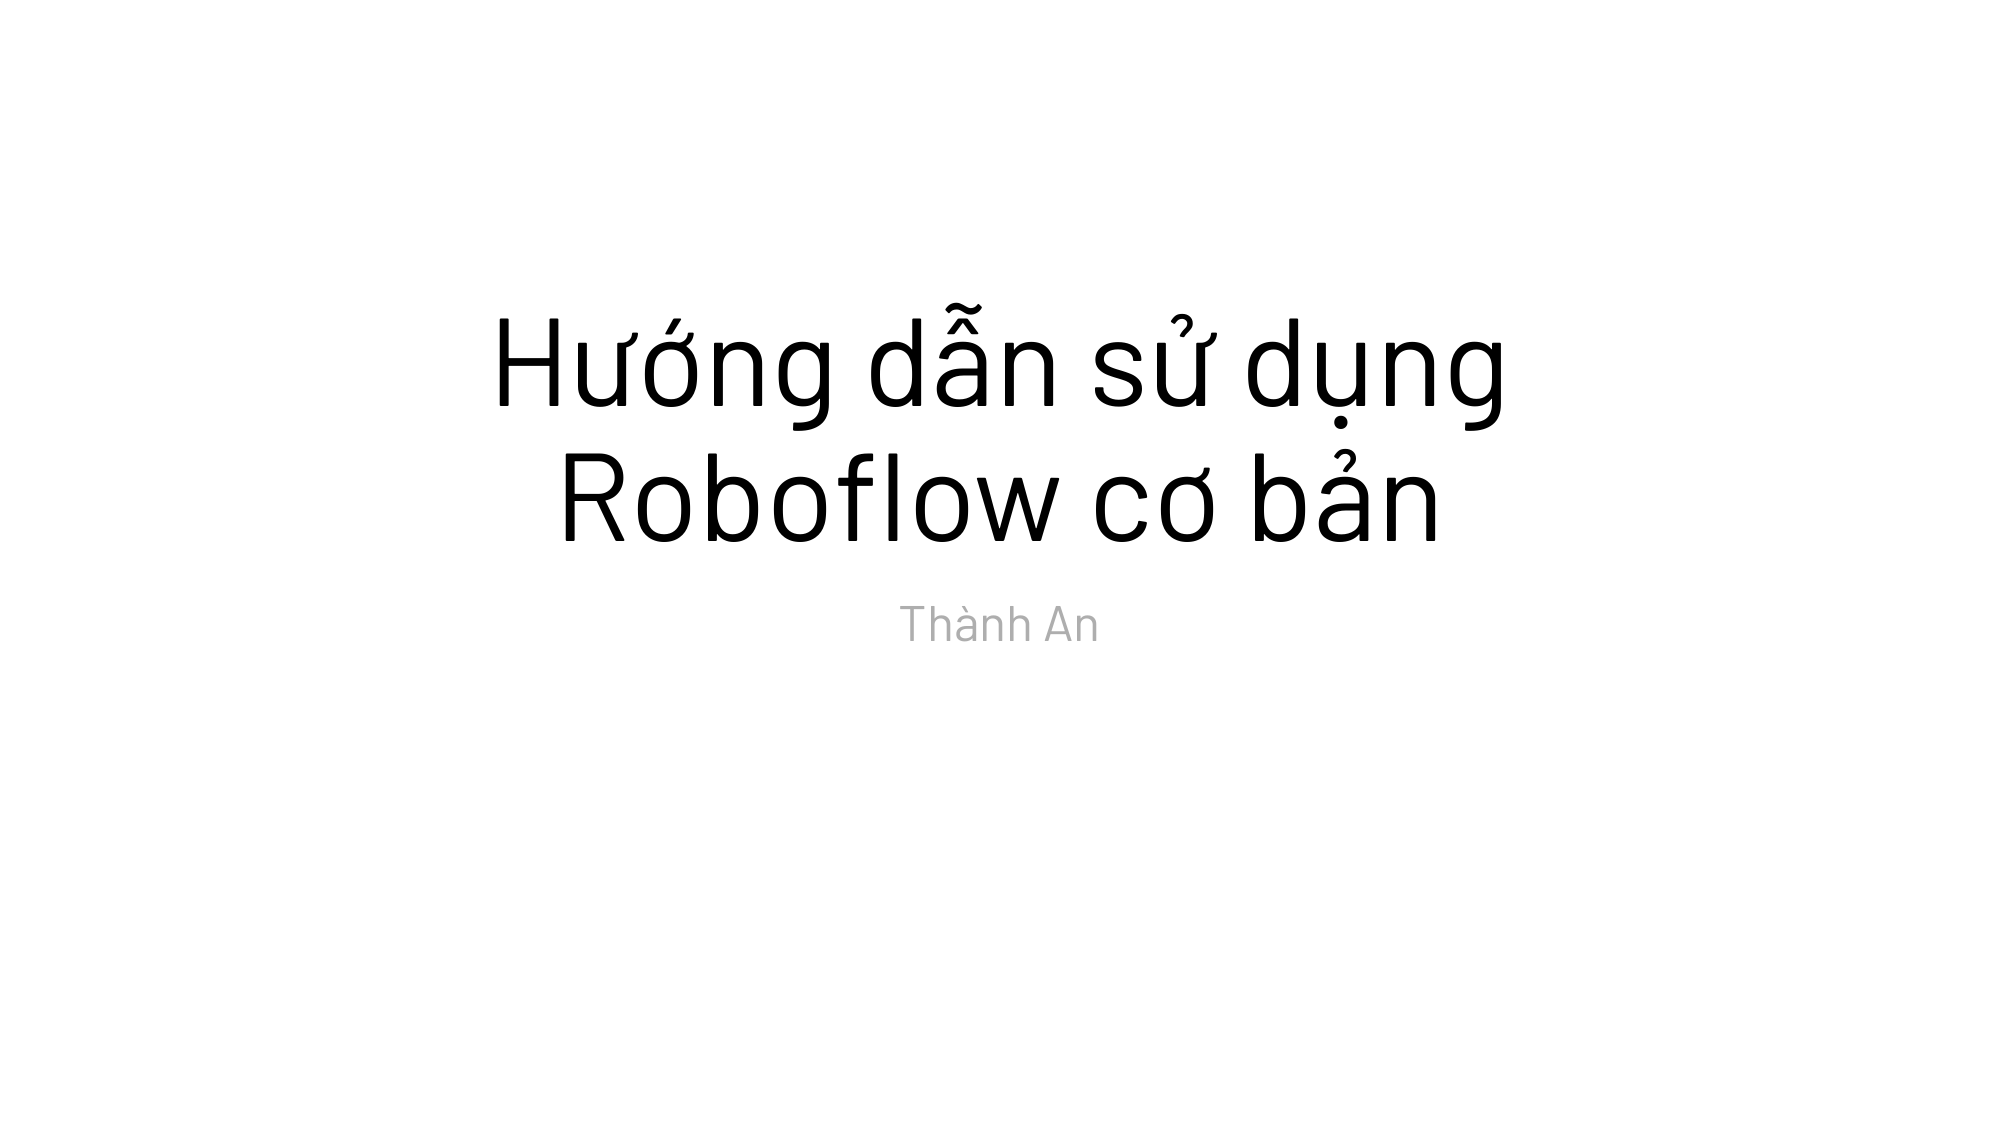

# Hướng dẫn sử dụng Roboflow cơ bản
Thành An